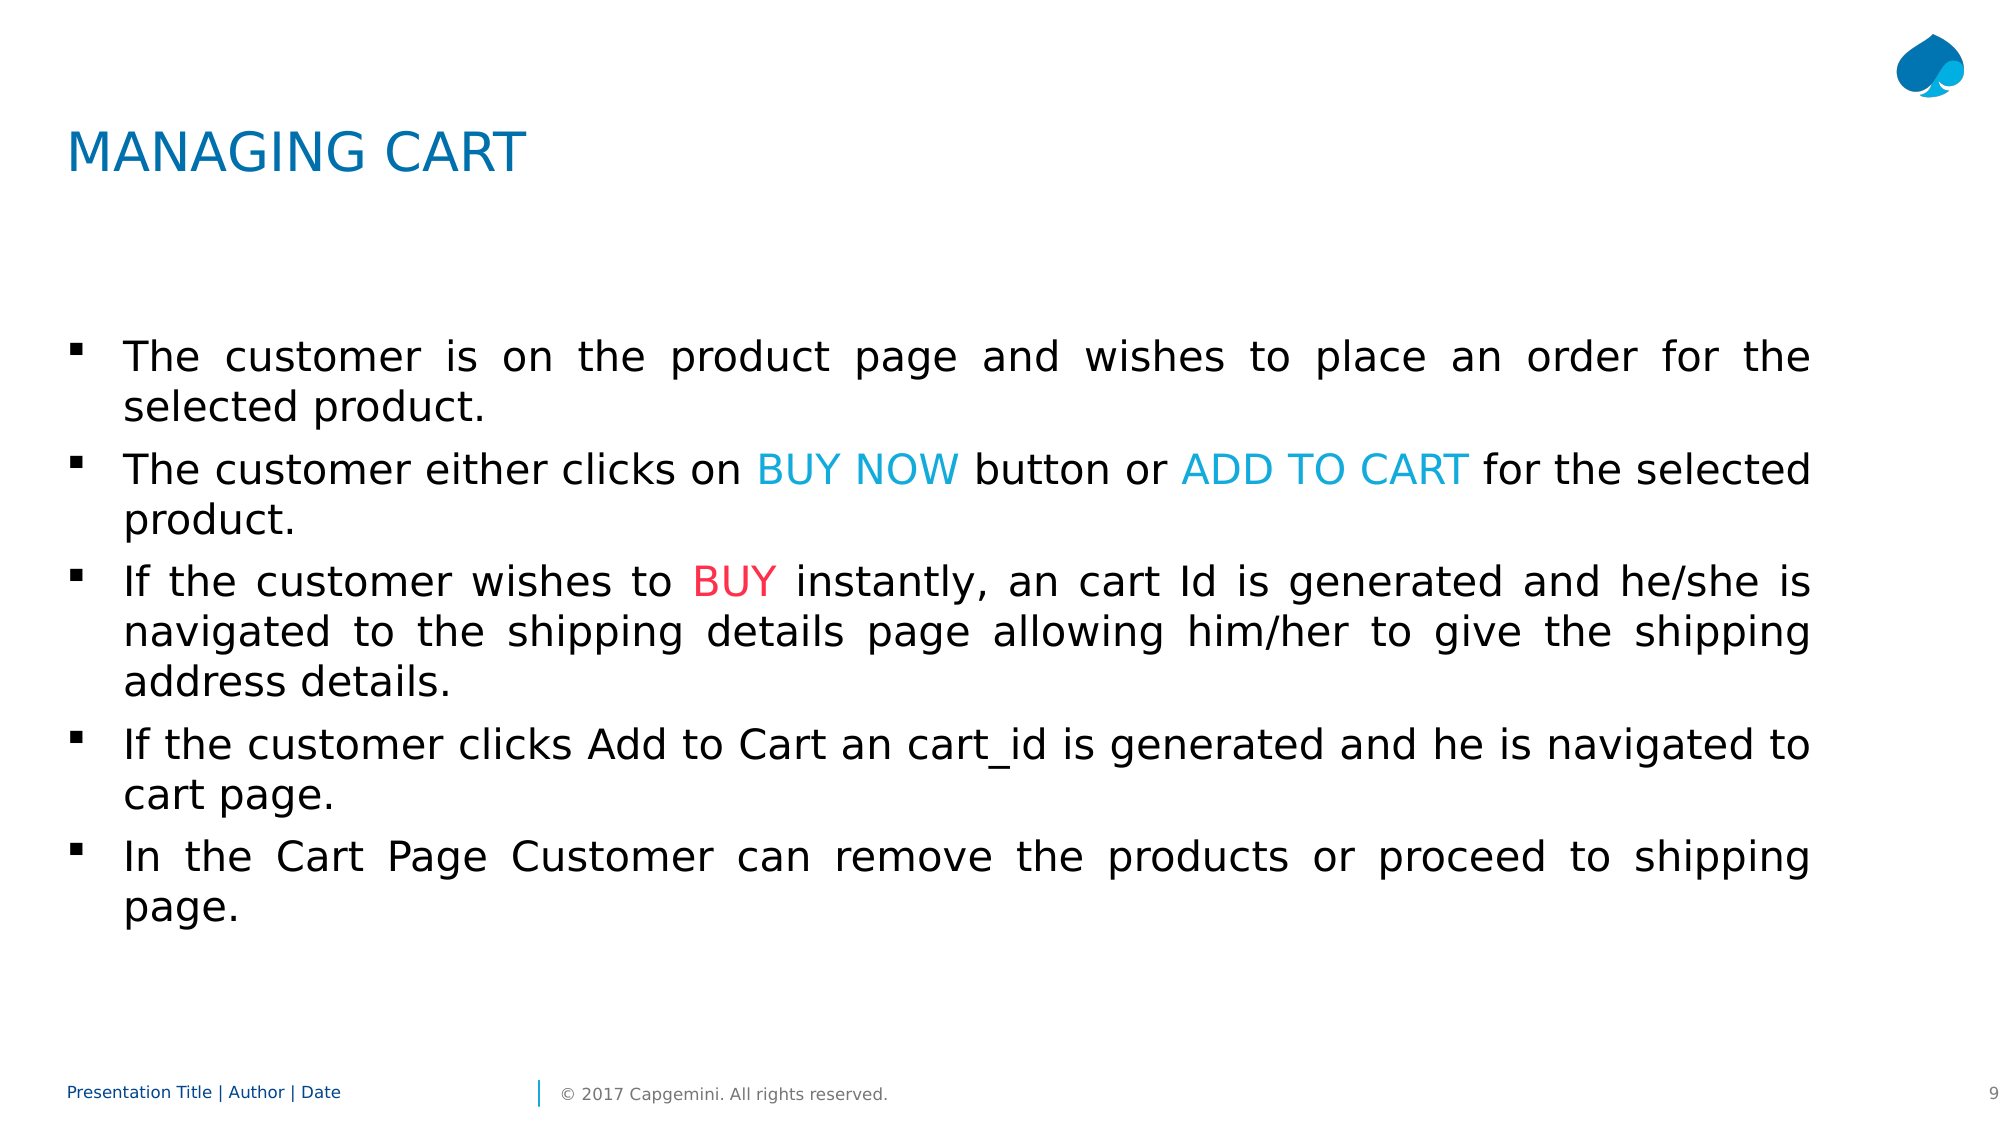

# MANAGING CART

The customer is on the product page and wishes to place an order for the selected product.
The customer either clicks on BUY NOW button or ADD TO CART for the selected product.
If the customer wishes to BUY instantly, an cart Id is generated and he/she is navigated to the shipping details page allowing him/her to give the shipping address details.
If the customer clicks Add to Cart an cart_id is generated and he is navigated to cart page.
In the Cart Page Customer can remove the products or proceed to shipping page.